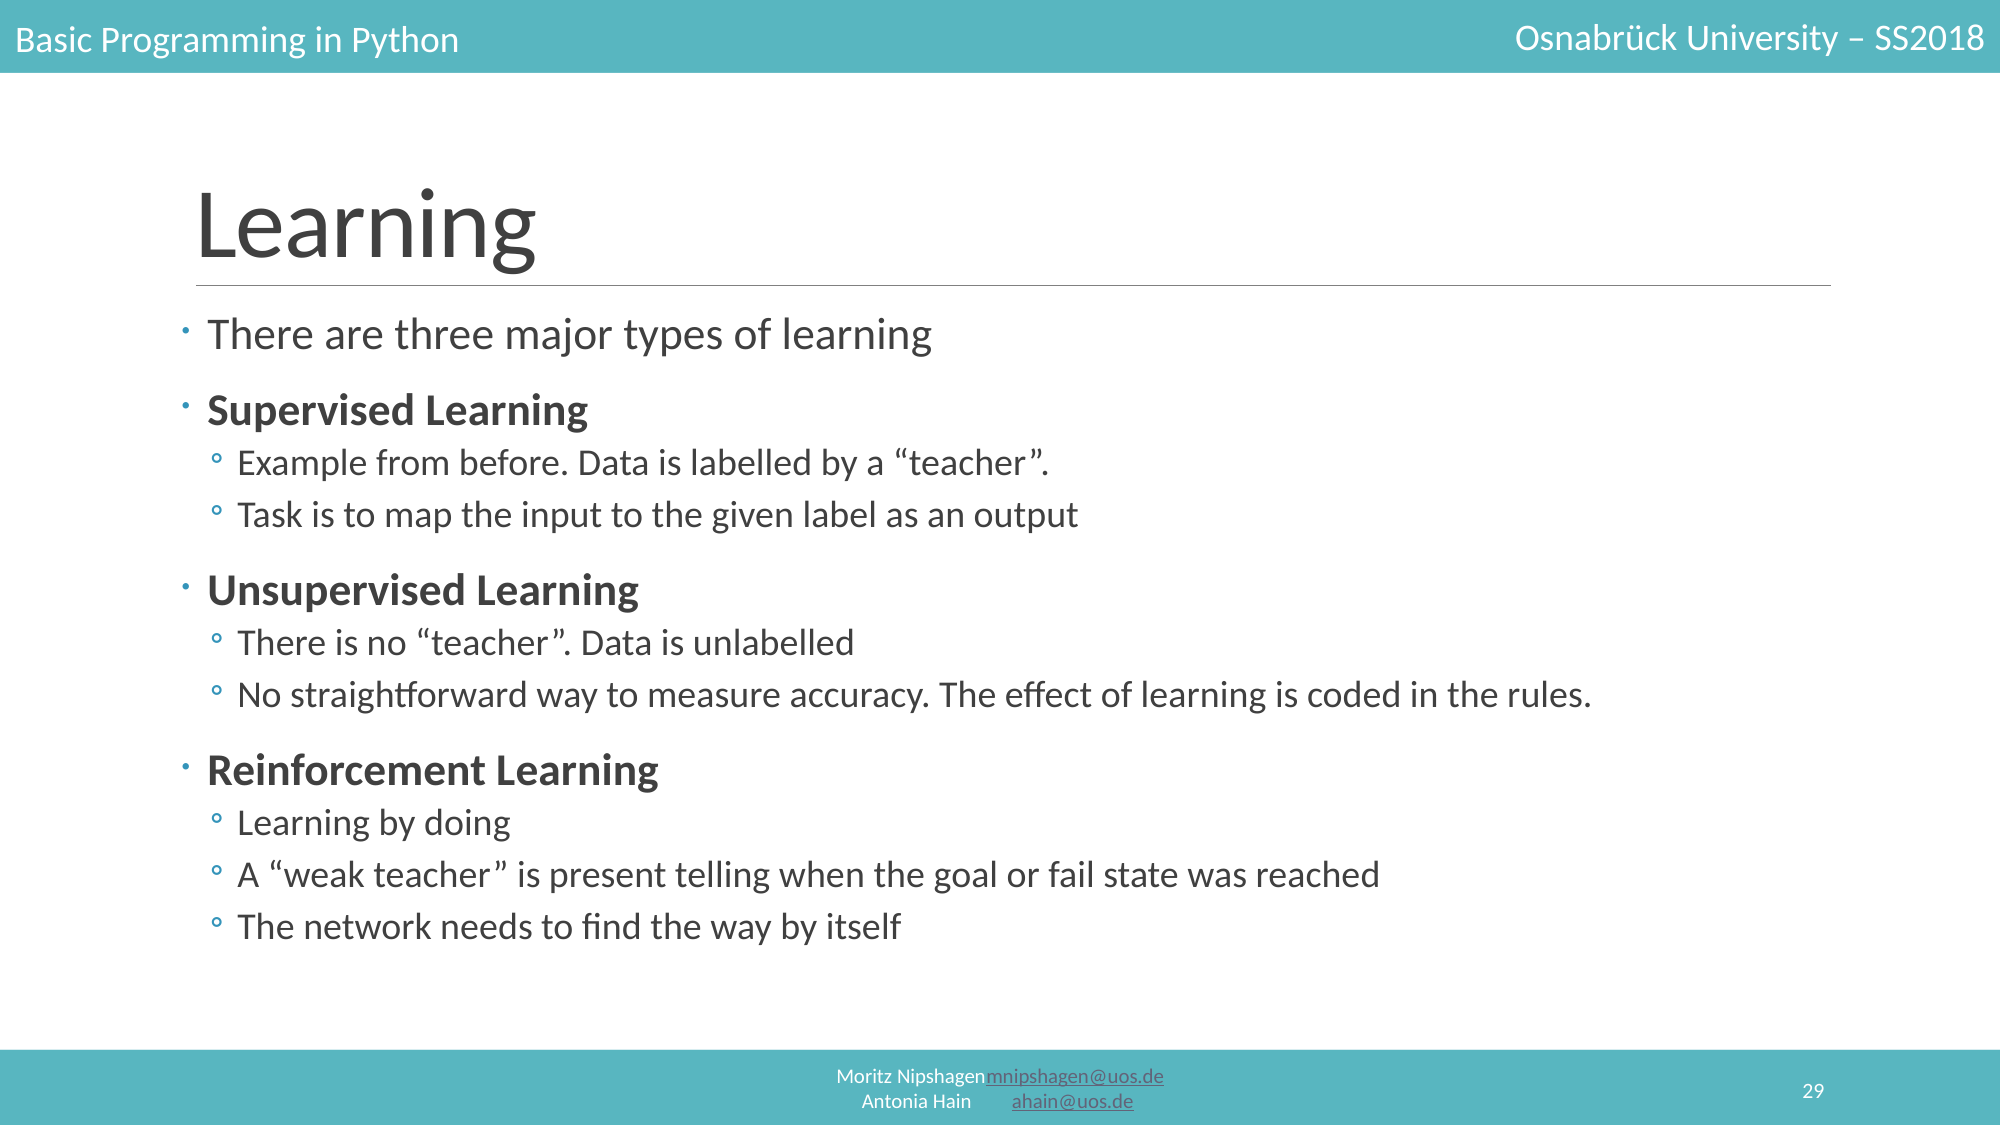

# Learning
There are three major types of learning
Supervised Learning
Example from before. Data is labelled by a “teacher”.
Task is to map the input to the given label as an output
Unsupervised Learning
There is no “teacher”. Data is unlabelled
No straightforward way to measure accuracy. The effect of learning is coded in the rules.
Reinforcement Learning
Learning by doing
A “weak teacher” is present telling when the goal or fail state was reached
The network needs to find the way by itself
29